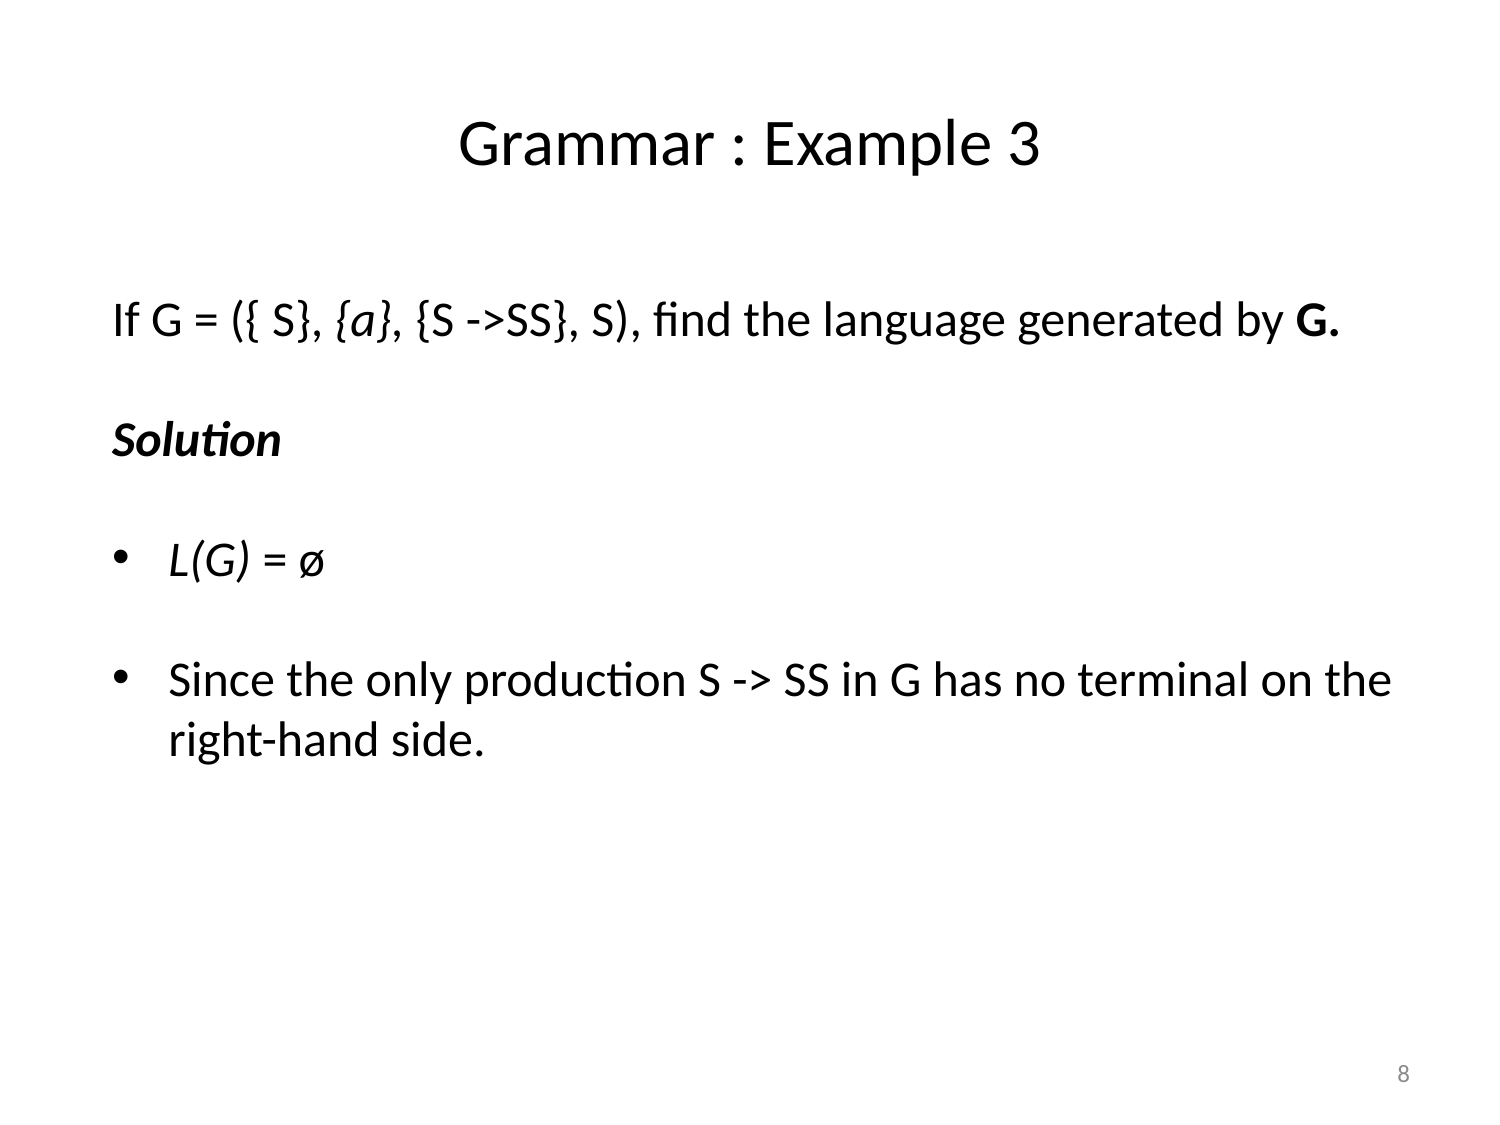

# Grammar : Example 3
If G = ({ S}, {a}, {S ->SS}, S), find the language generated by G.

Solution

L(G) = ø

Since the only production S -> SS in G has no terminal on the right-hand side.
8